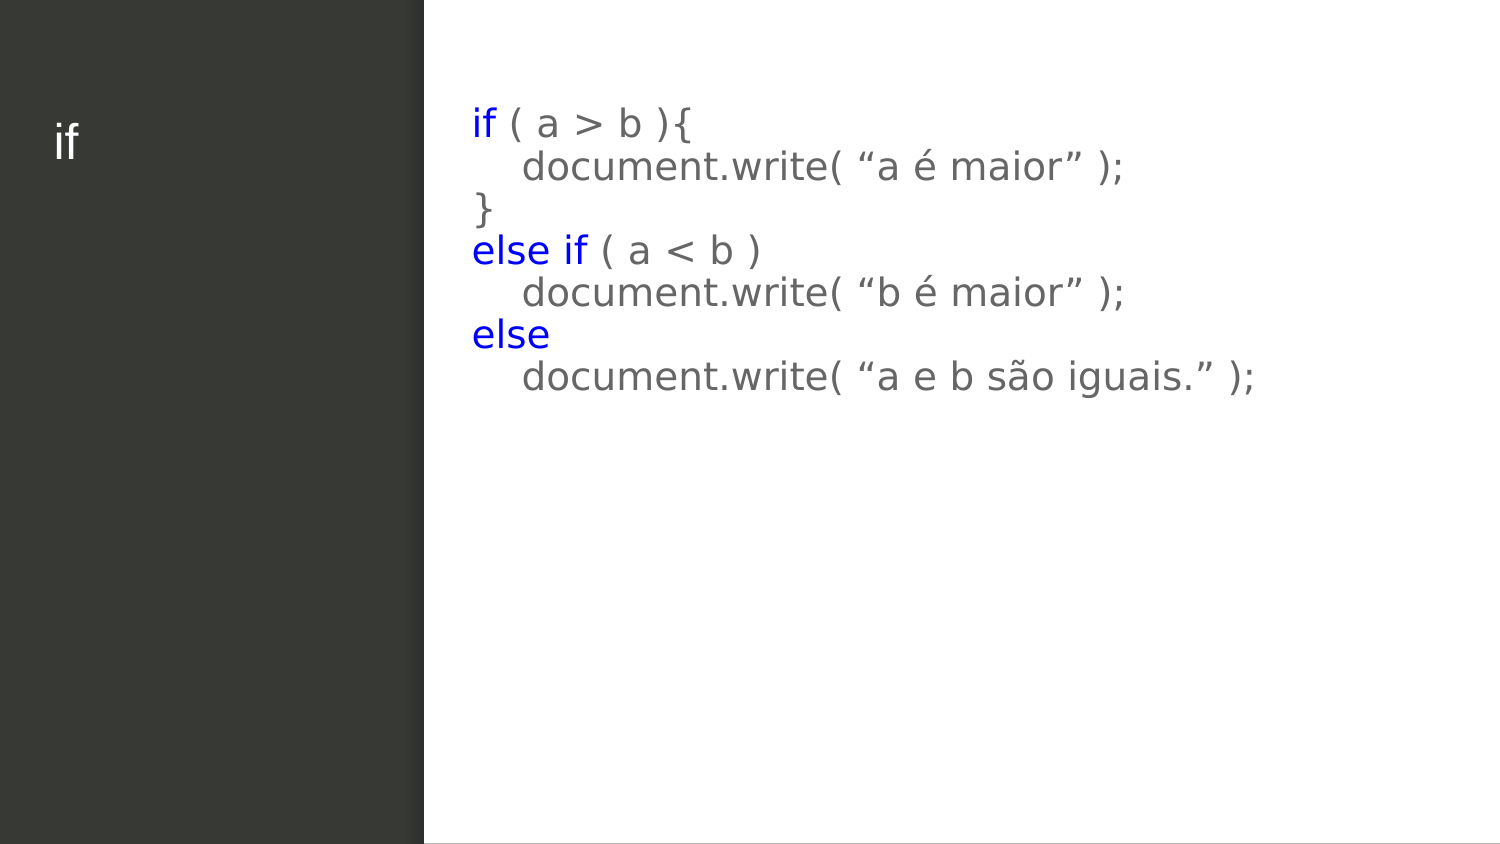

if ( a > b ){
    document.write( “a é maior” );
}
else if ( a < b )
    document.write( “b é maior” );
else
    document.write( “a e b são iguais.” );
# if